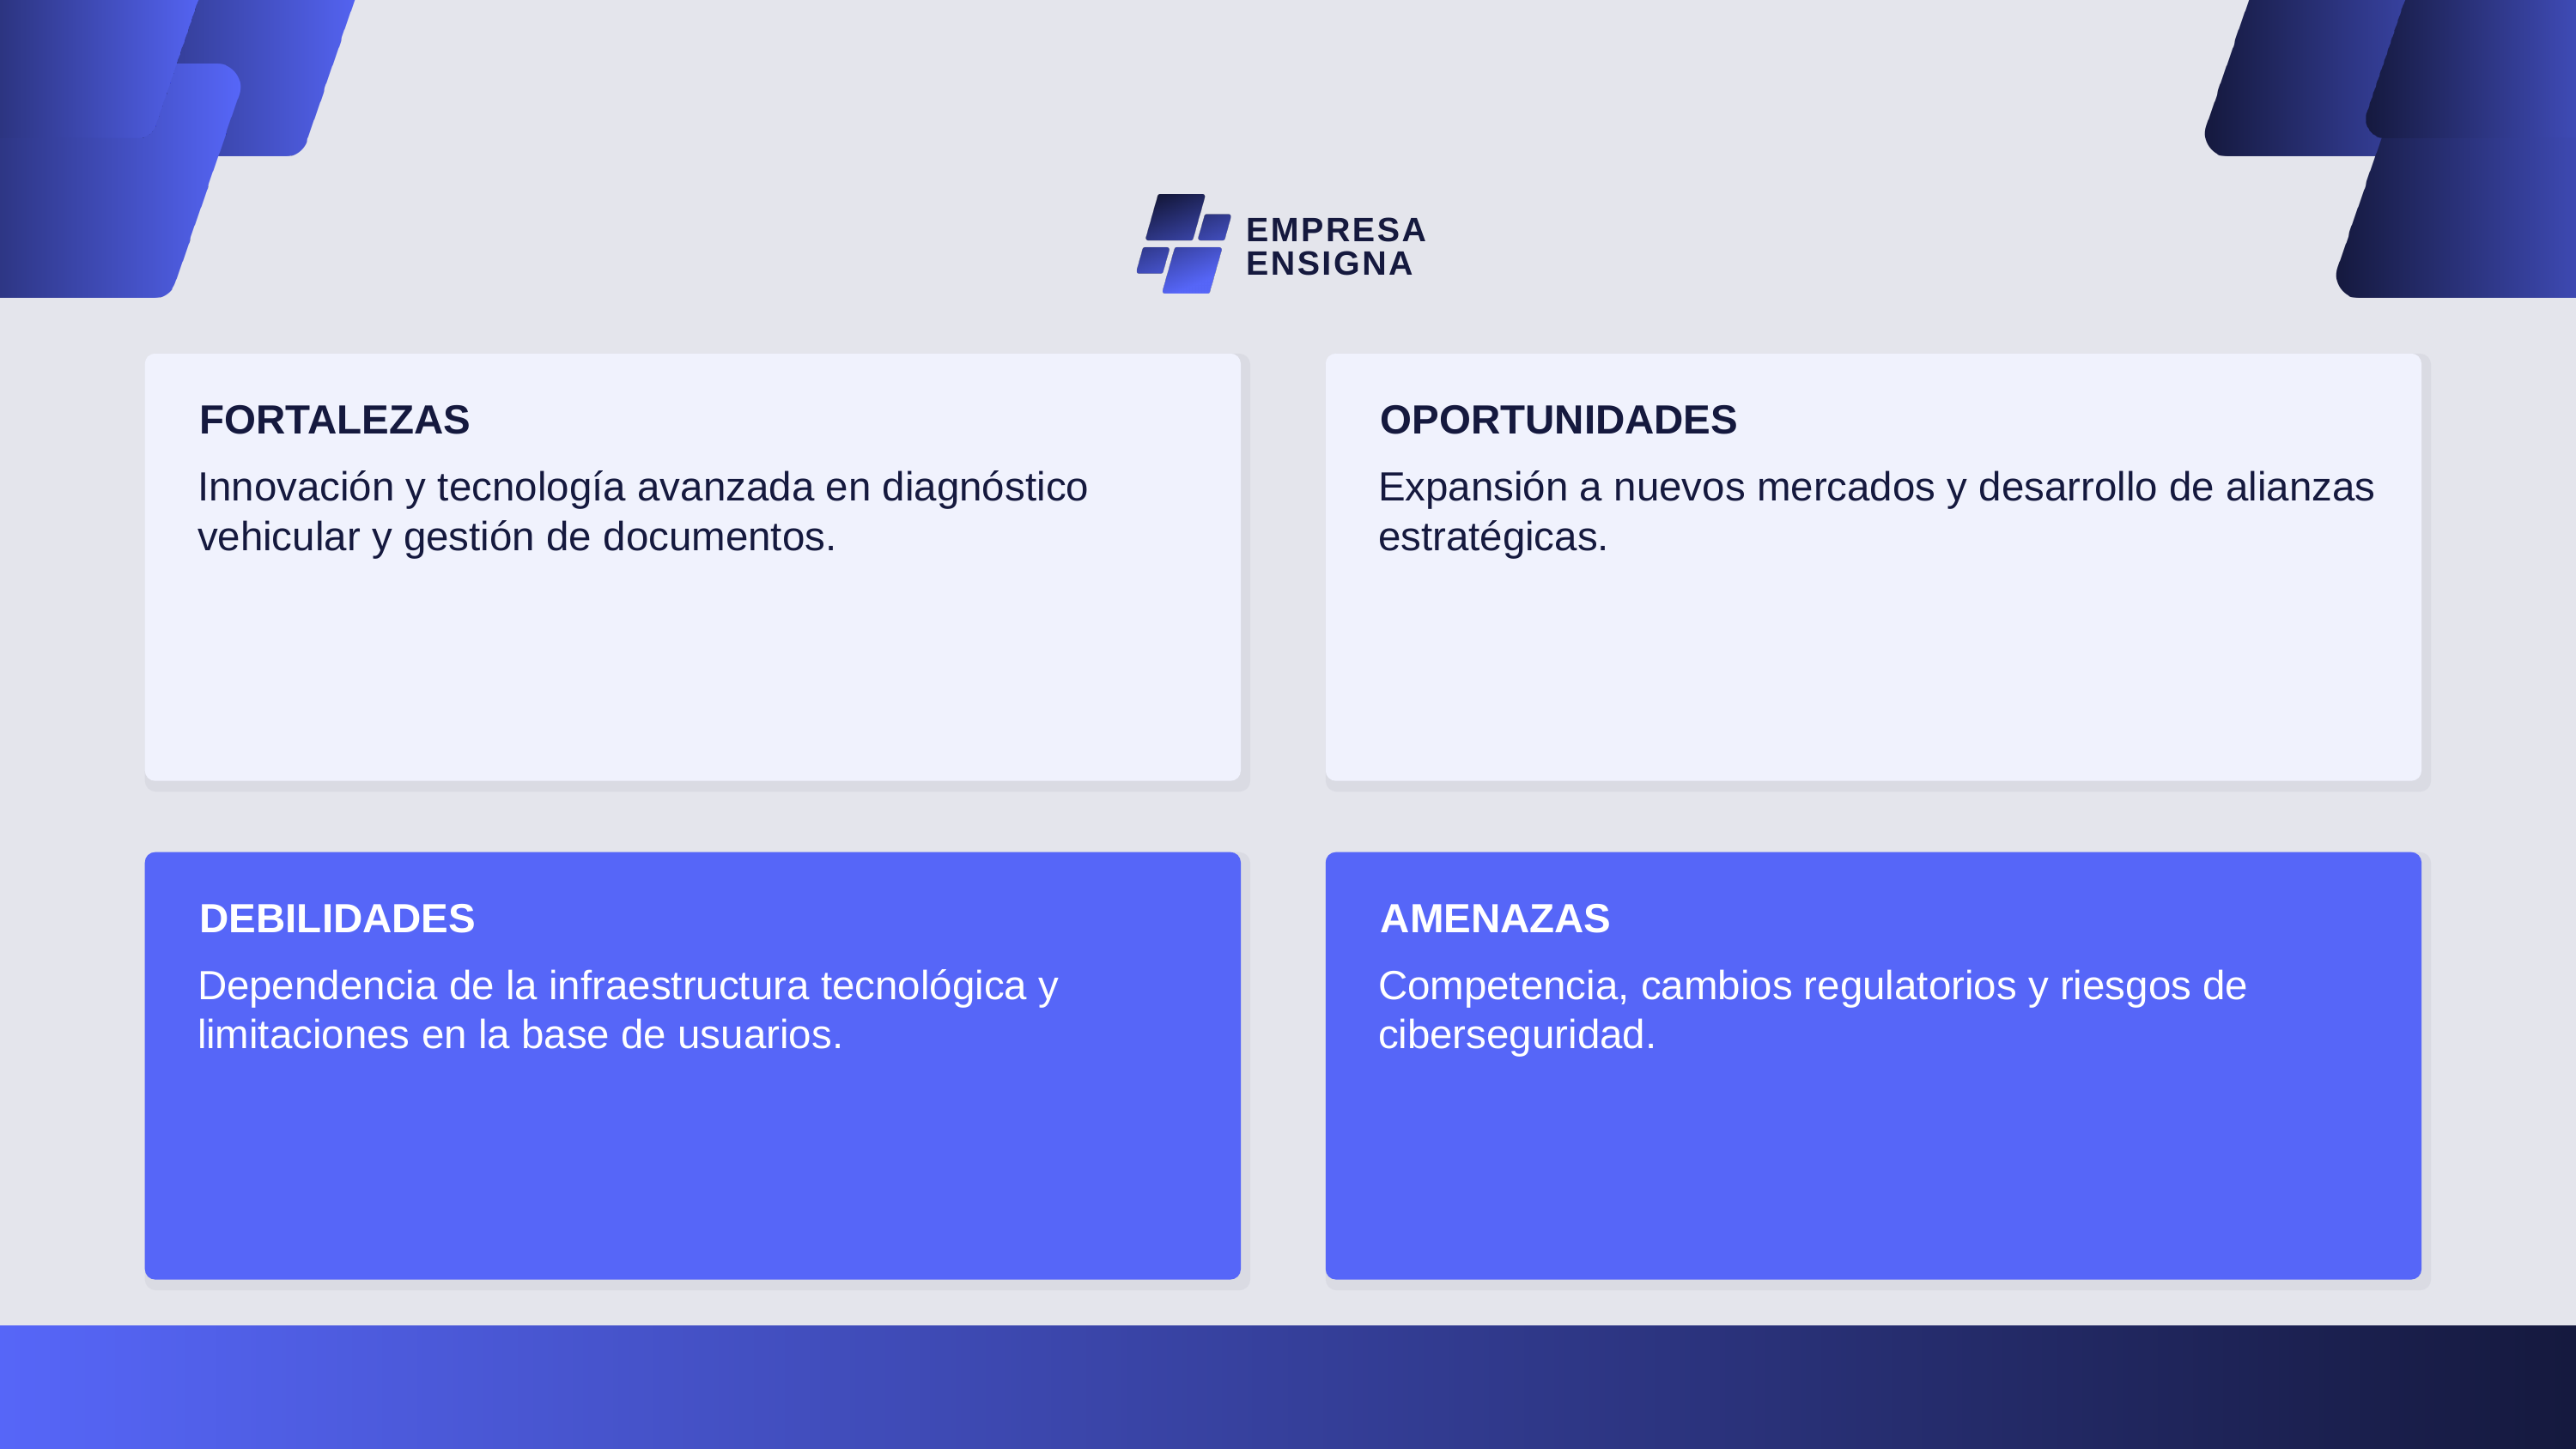

EMPRESA ENSIGNA

FORTALEZAS
OPORTUNIDADES
Innovación y tecnología avanzada en diagnóstico vehicular y gestión de documentos.
Expansión a nuevos mercados y desarrollo de alianzas estratégicas.

DEBILIDADES
AMENAZAS
Dependencia de la infraestructura tecnológica y limitaciones en la base de usuarios.
Competencia, cambios regulatorios y riesgos de ciberseguridad.